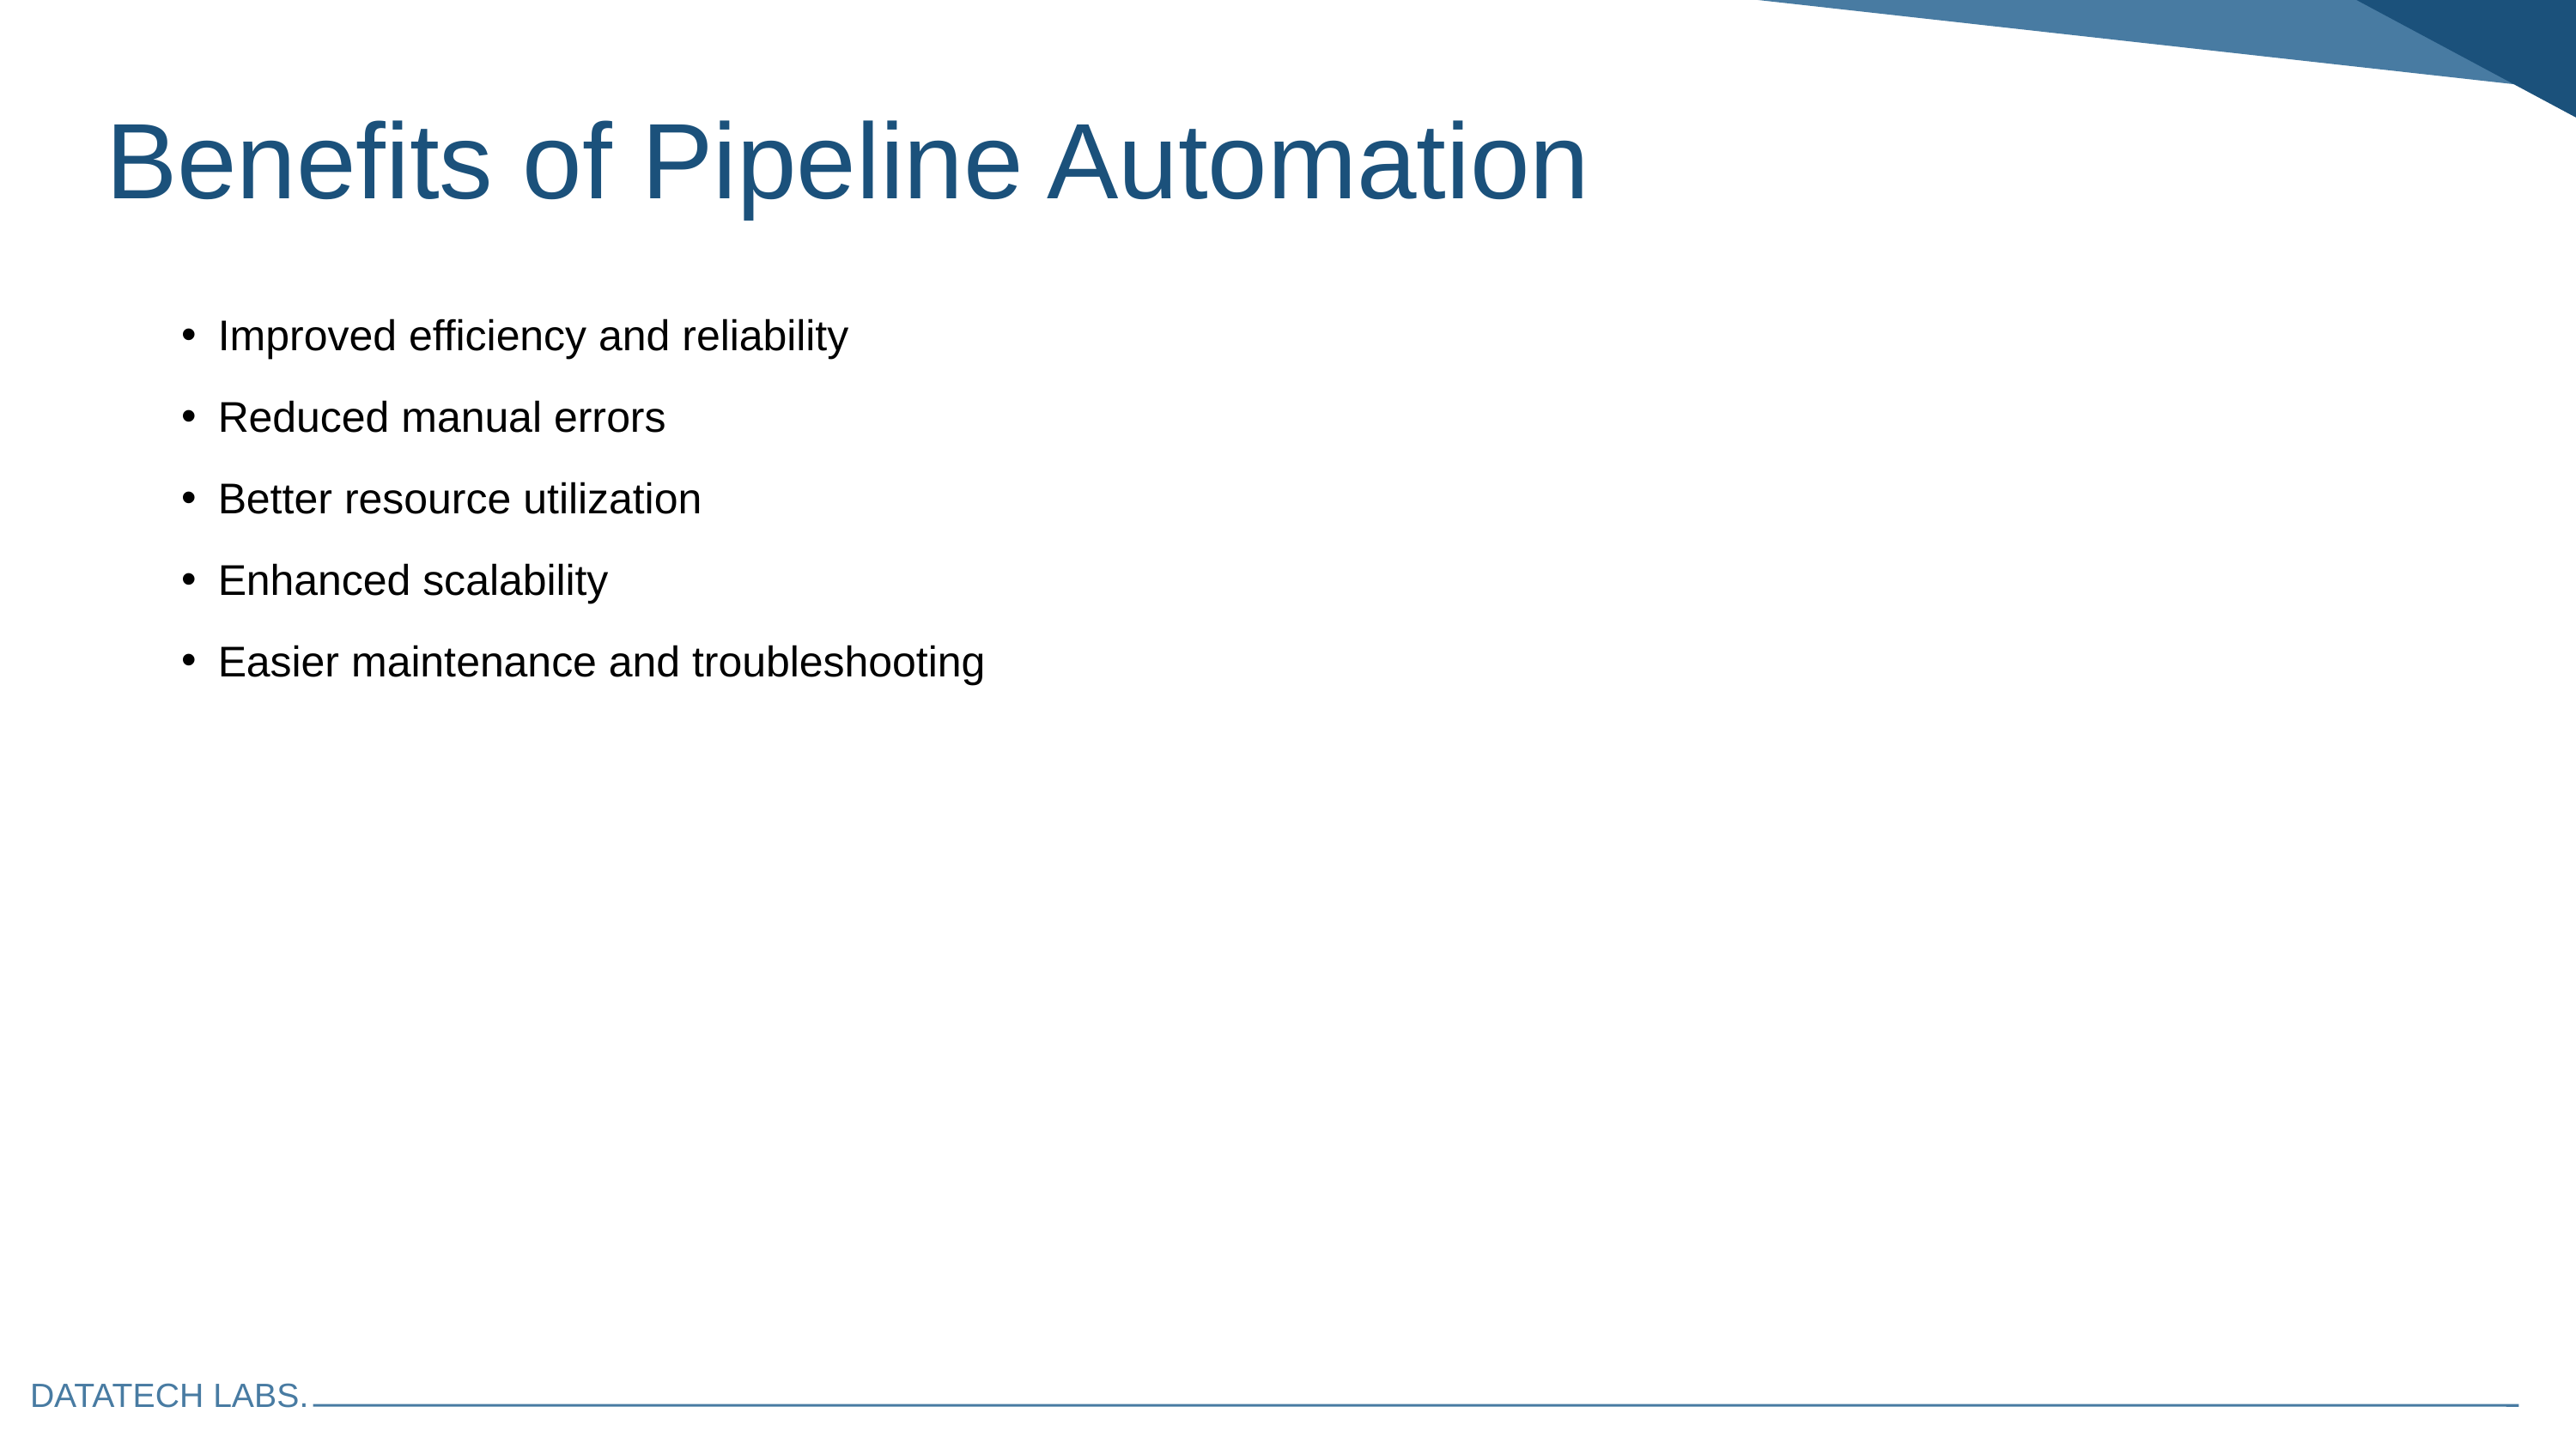

Benefits of Pipeline Automation
Improved efficiency and reliability
Reduced manual errors
Better resource utilization
Enhanced scalability
Easier maintenance and troubleshooting
DATATECH LABS.